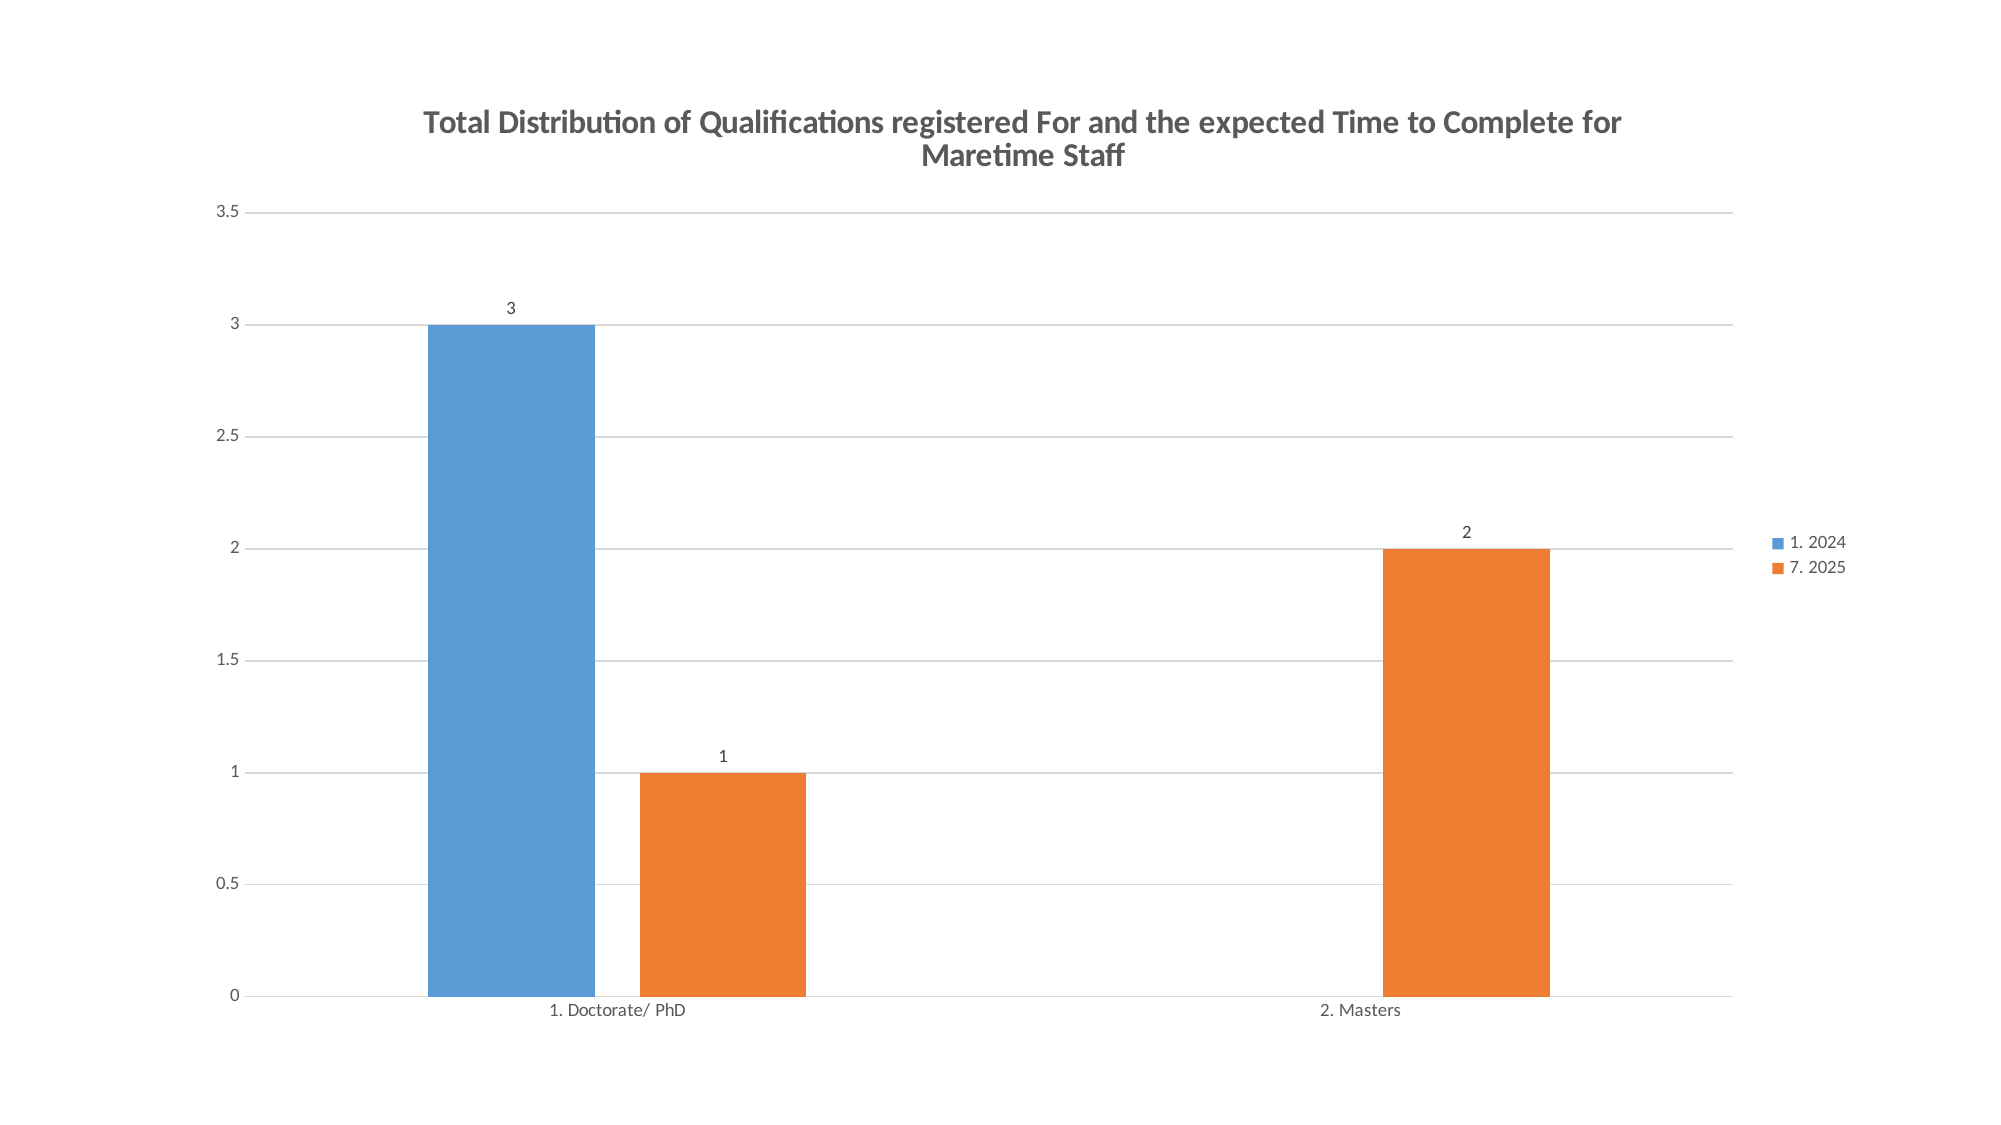

### Chart: Total Distribution of Qualifications registered For and the expected Time to Complete for Maretime Staff

| Category | 1. 2024 | 7. 2025 |
|---|---|---|
| 1. Doctorate/ PhD | 3.0 | 1.0 |
| 2. Masters | None | 2.0 |